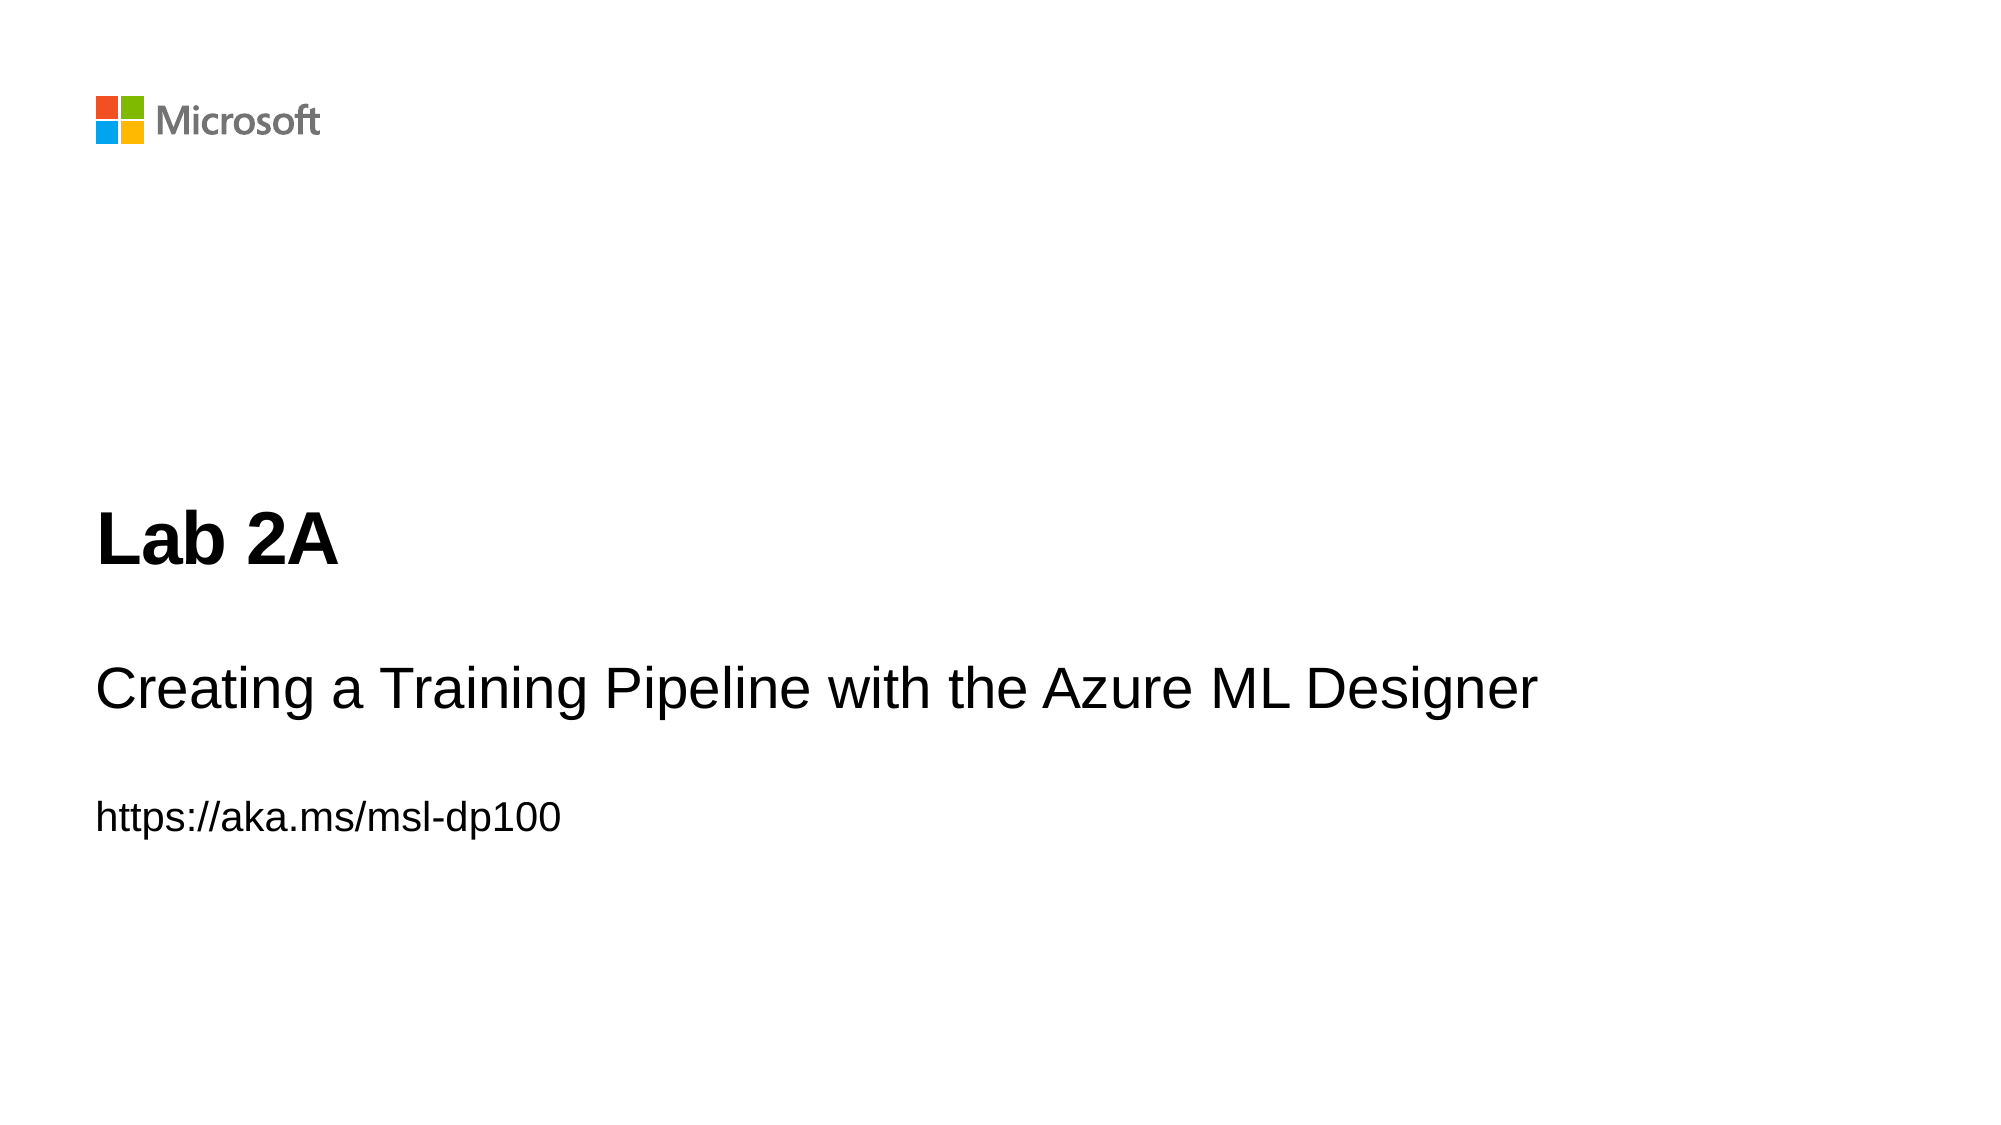

# Lab 2A
Creating a Training Pipeline with the Azure ML Designer

https://aka.ms/msl-dp100